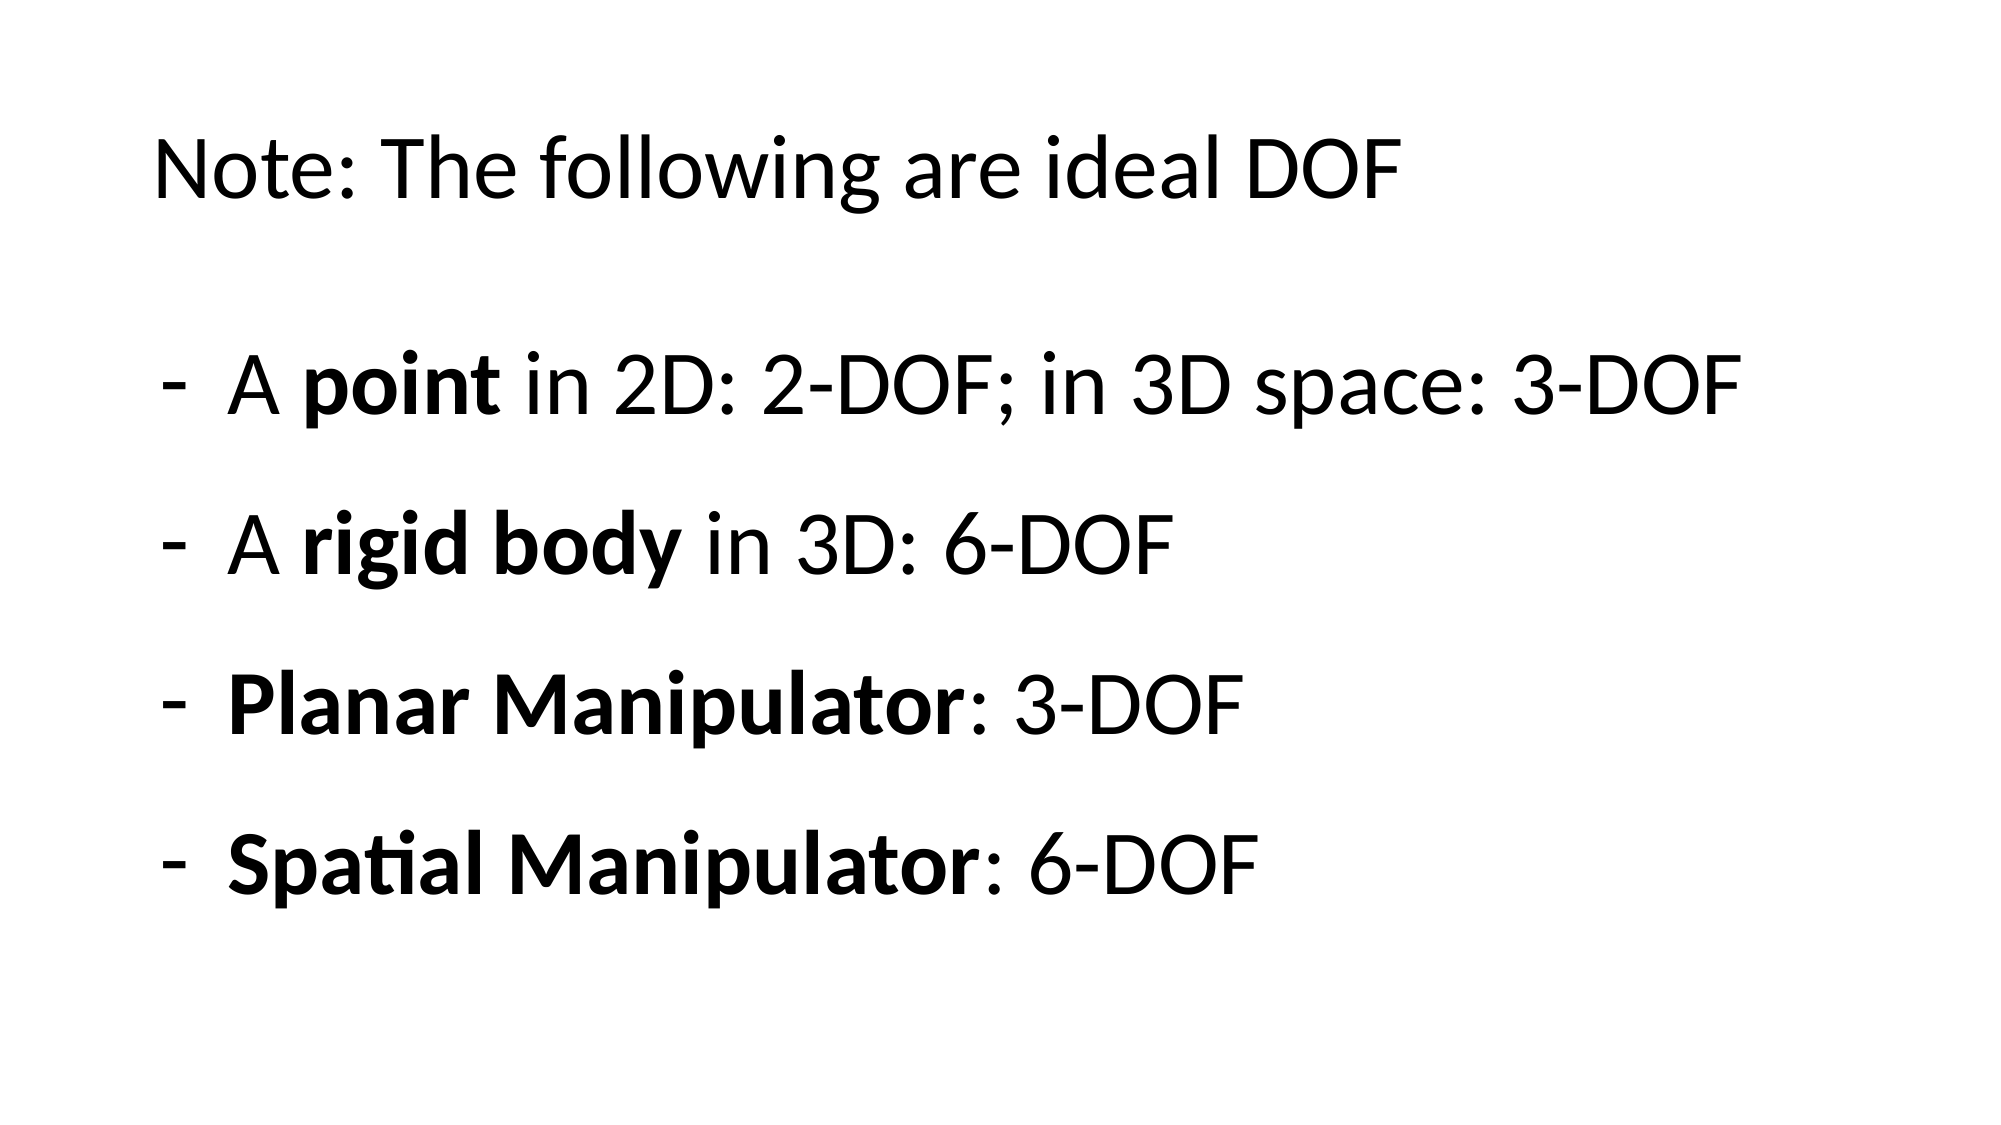

# Note: The following are ideal DOF
A point in 2D: 2-DOF; in 3D space: 3-DOF
A rigid body in 3D: 6-DOF
Planar Manipulator: 3-DOF
Spatial Manipulator: 6-DOF